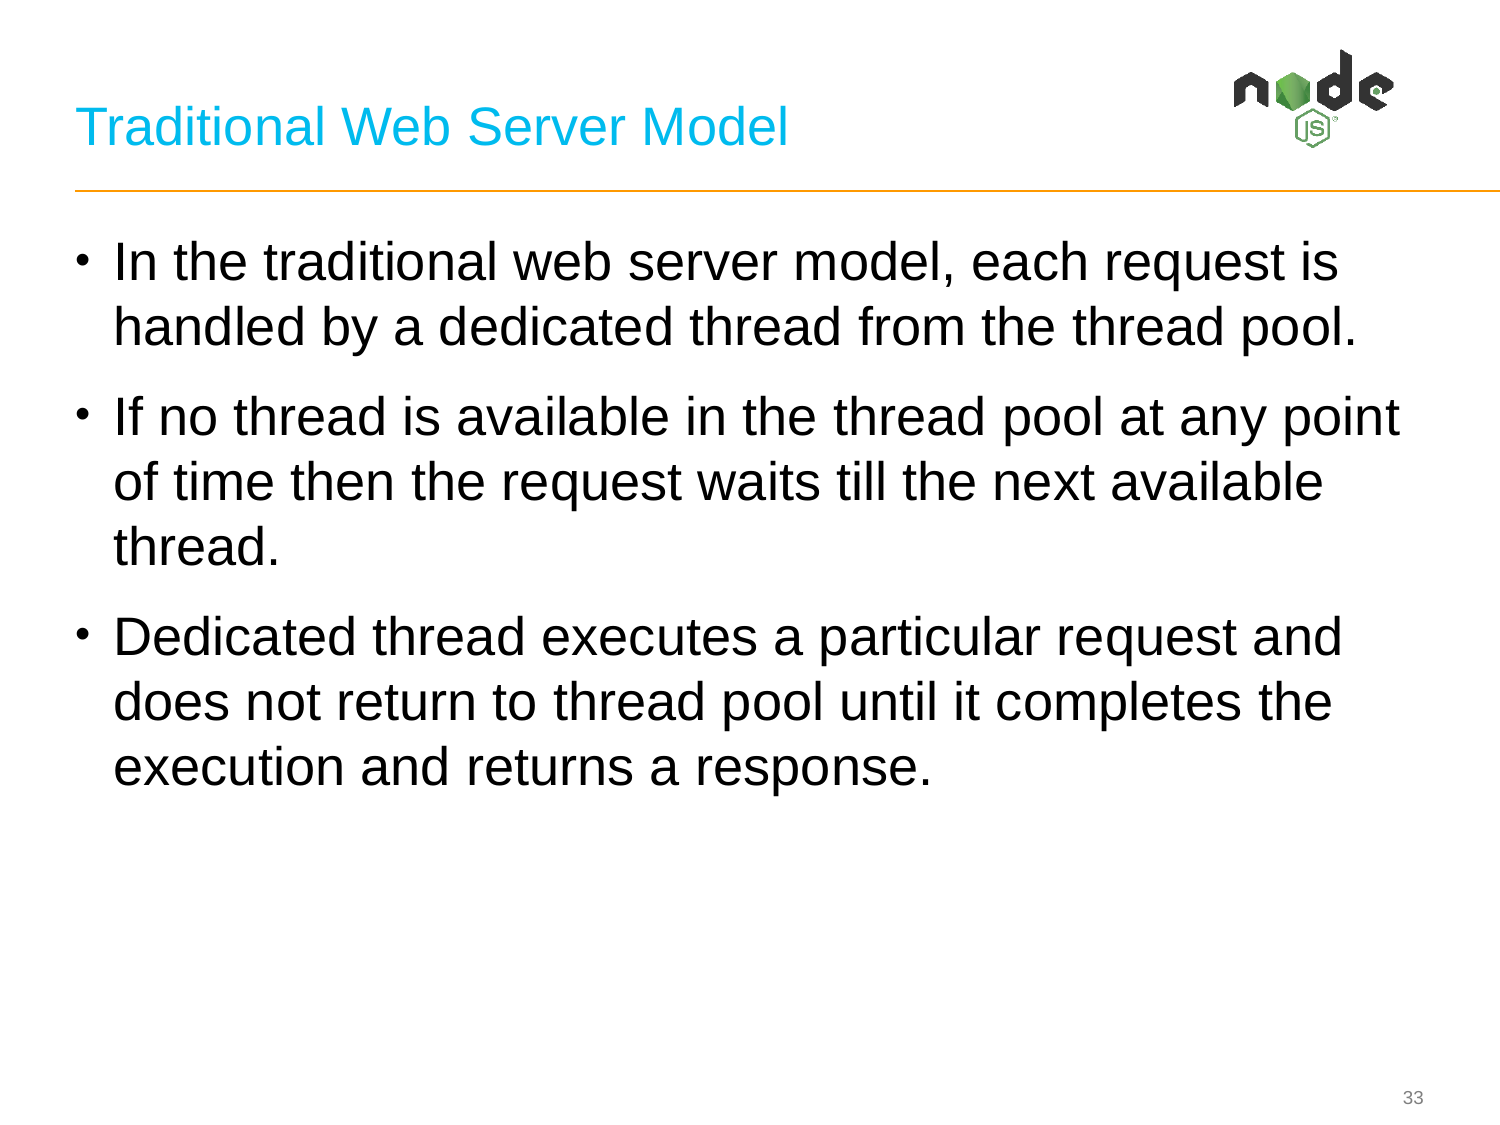

# Traditional Web Server Model
In the traditional web server model, each request is handled by a dedicated thread from the thread pool.
If no thread is available in the thread pool at any point of time then the request waits till the next available thread.
Dedicated thread executes a particular request and does not return to thread pool until it completes the execution and returns a response.